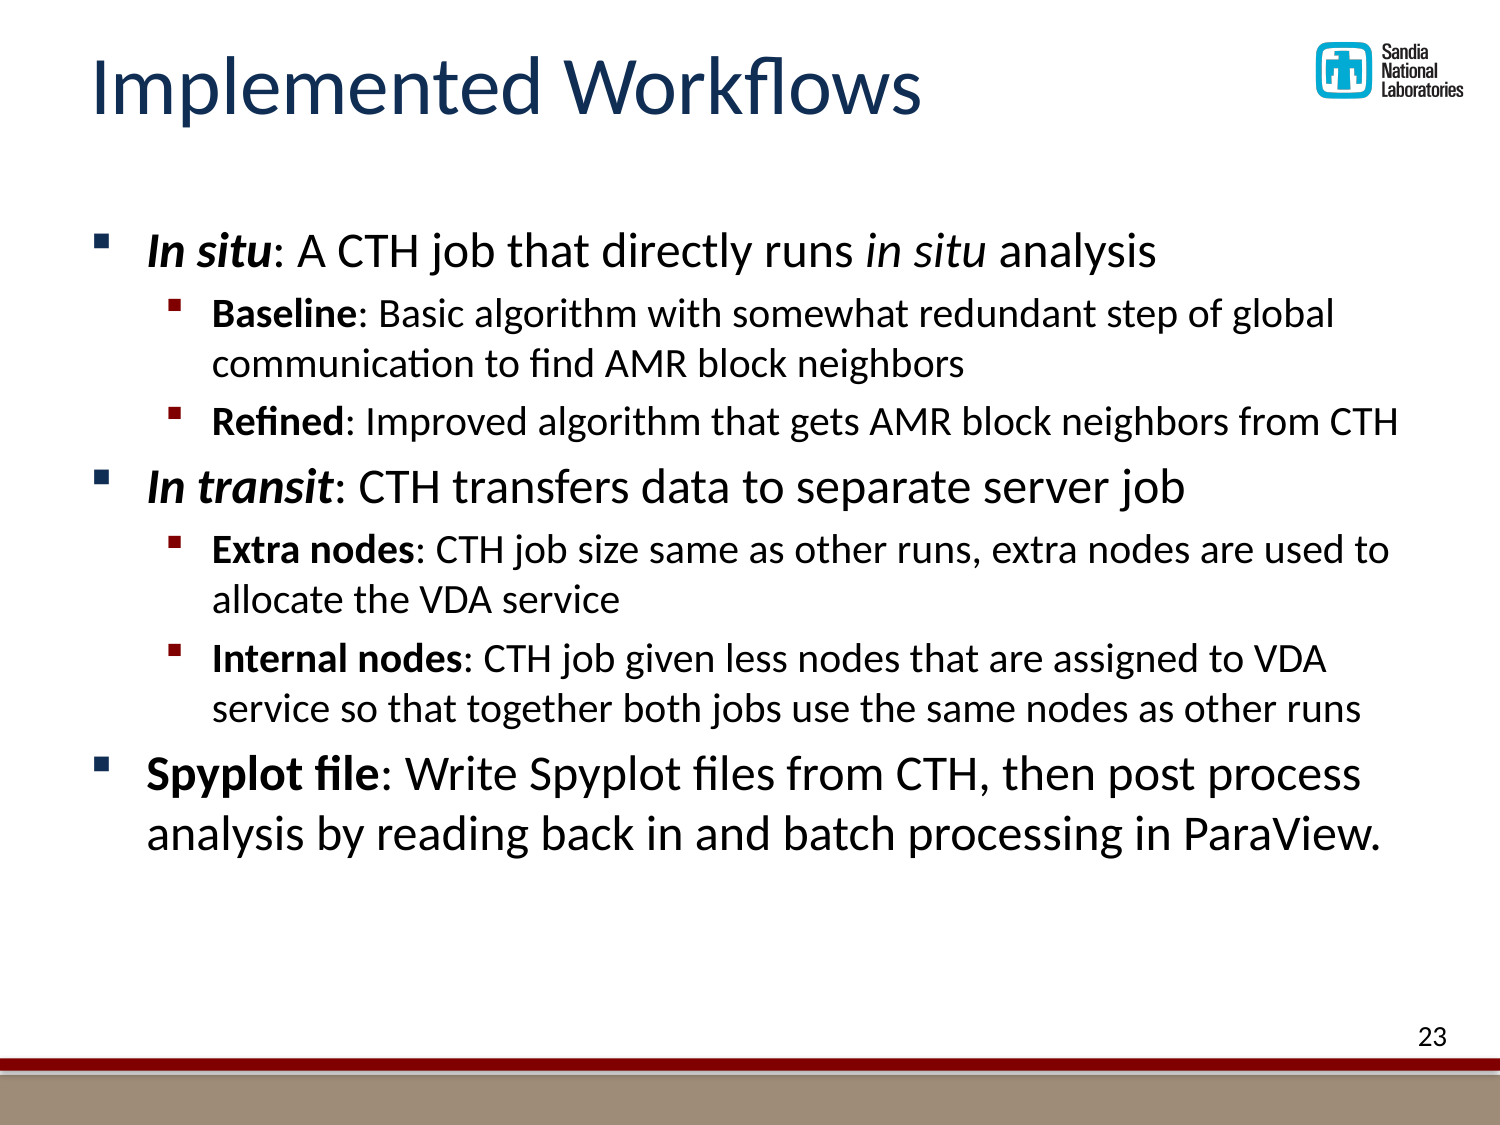

# Implemented Workflows
In situ: A CTH job that directly runs in situ analysis
Baseline: Basic algorithm with somewhat redundant step of global communication to find AMR block neighbors
Refined: Improved algorithm that gets AMR block neighbors from CTH
In transit: CTH transfers data to separate server job
Extra nodes: CTH job size same as other runs, extra nodes are used to allocate the VDA service
Internal nodes: CTH job given less nodes that are assigned to VDA service so that together both jobs use the same nodes as other runs
Spyplot file: Write Spyplot files from CTH, then post process analysis by reading back in and batch processing in ParaView.
23